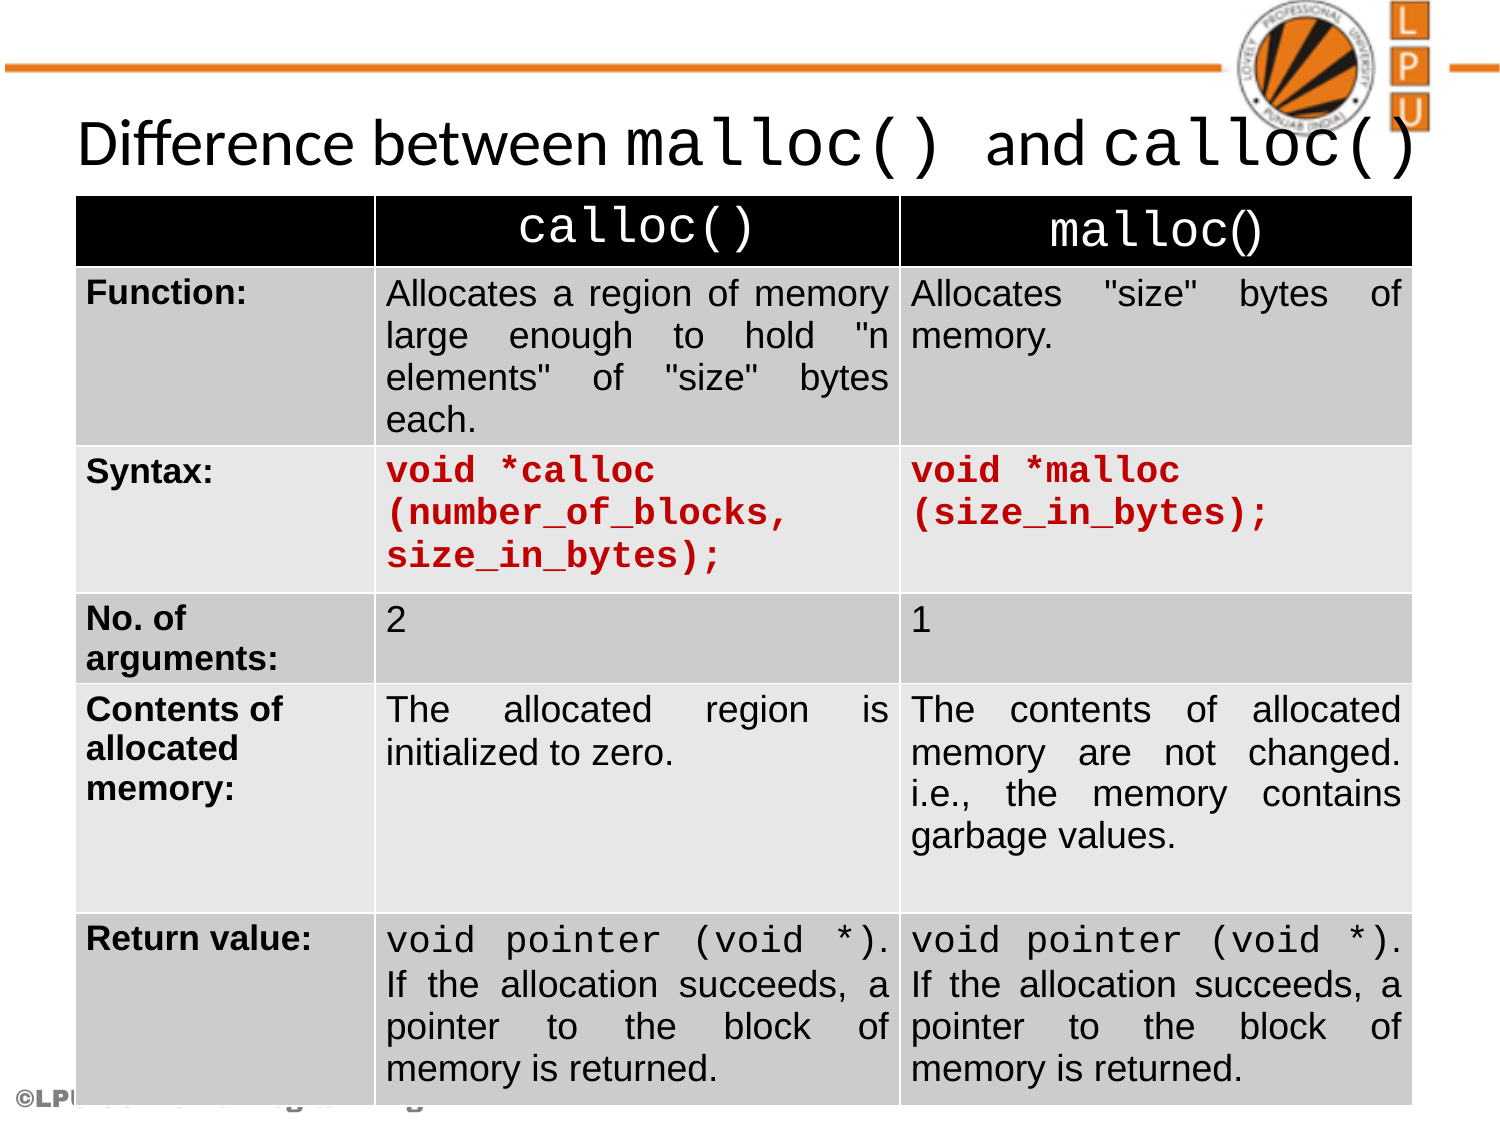

# Difference between malloc() and calloc()
|  | calloc() | malloc() |
| --- | --- | --- |
| Function: | Allocates a region of memory large enough to hold "n elements" of "size" bytes each. | Allocates "size" bytes of memory. |
| Syntax: | void \*calloc (number\_of\_blocks, size\_in\_bytes); | void \*malloc (size\_in\_bytes); |
| No. of arguments: | 2 | 1 |
| Contents of allocated memory: | The allocated region is initialized to zero. | The contents of allocated memory are not changed. i.e., the memory contains garbage values. |
| Return value: | void pointer (void \*). If the allocation succeeds, a pointer to the block of memory is returned. | void pointer (void \*). If the allocation succeeds, a pointer to the block of memory is returned. |